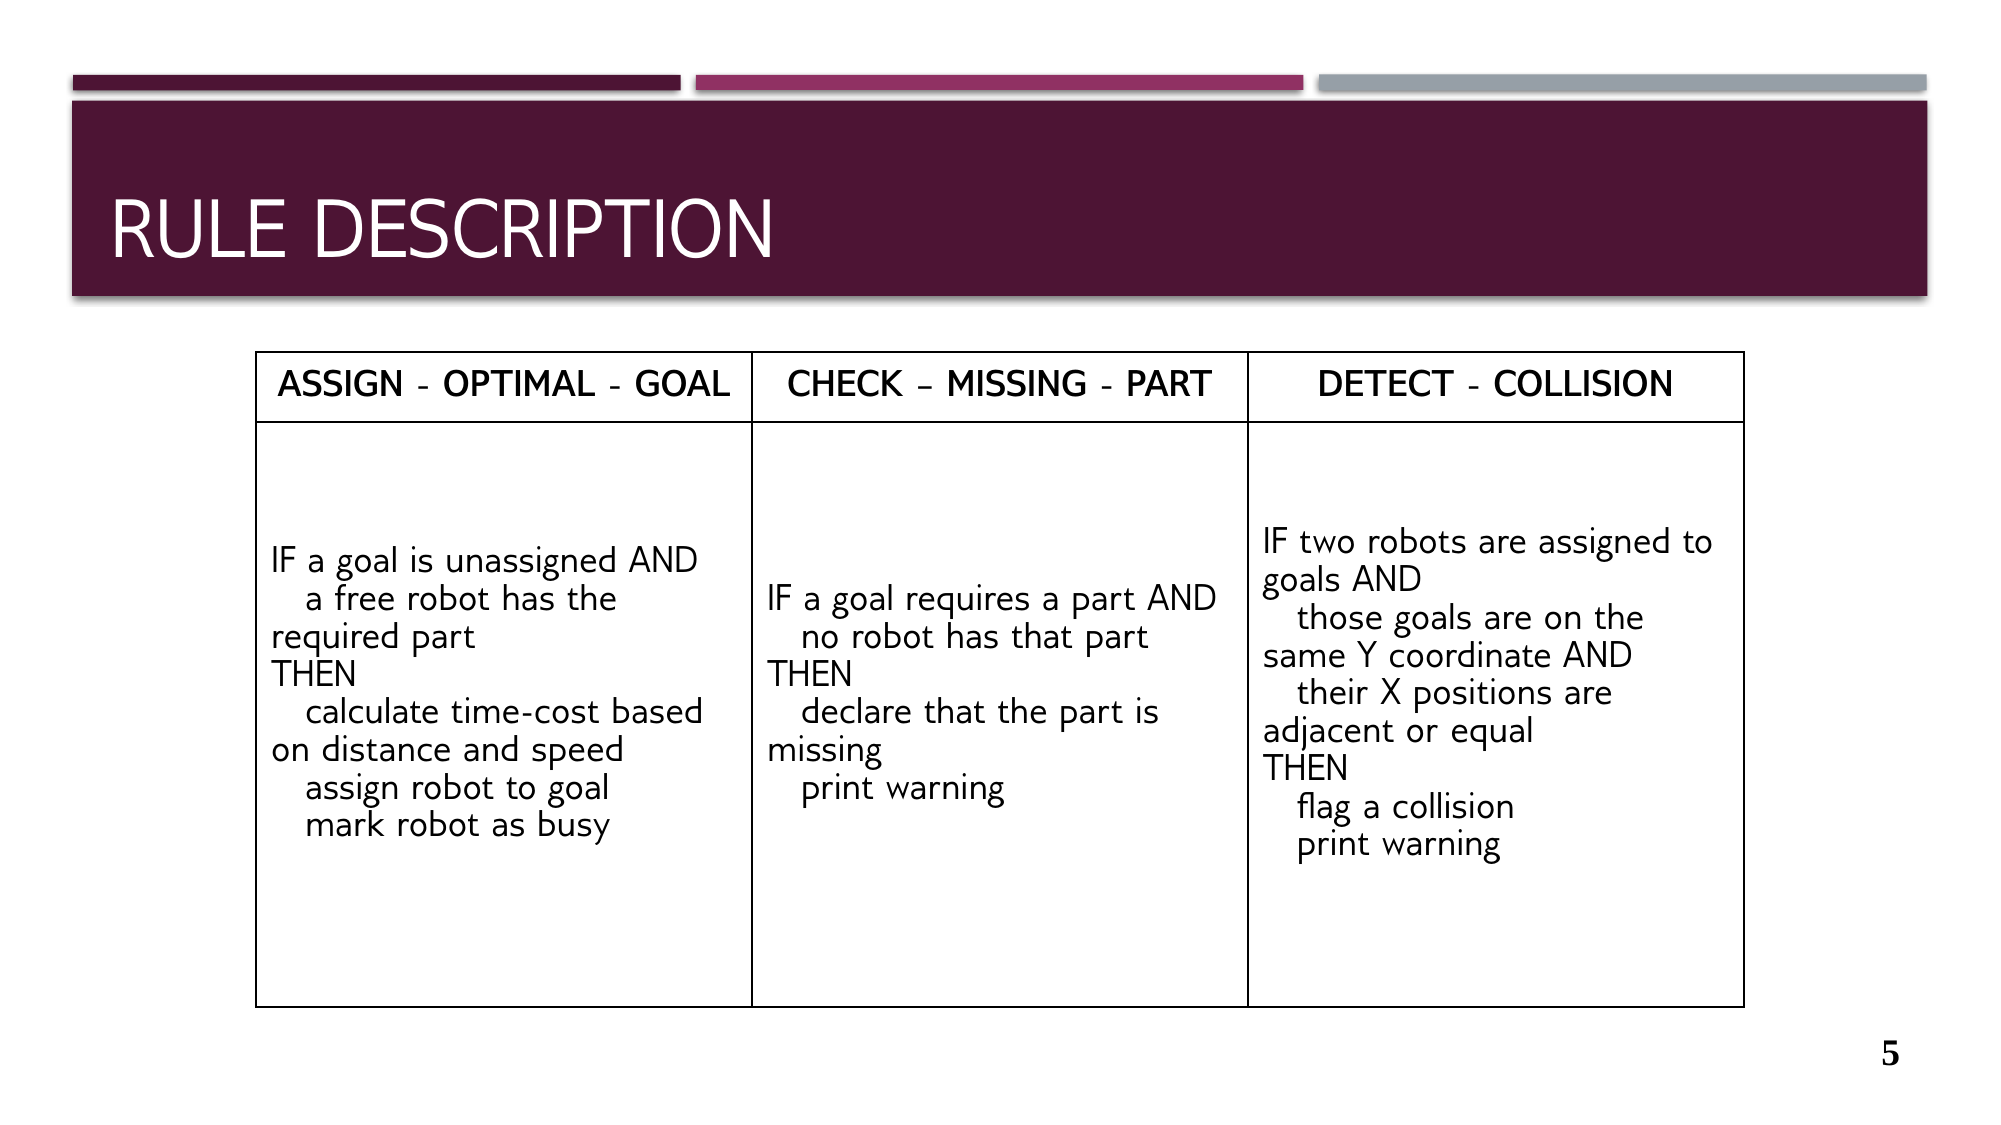

# Rule Description
| ASSIGN - OPTIMAL - GOAL | CHECK – MISSING - PART | DETECT - COLLISION |
| --- | --- | --- |
| IF a goal is unassigned AND a free robot has the required part THEN calculate time-cost based on distance and speed assign robot to goal mark robot as busy | IF a goal requires a part AND no robot has that part THEN declare that the part is missing print warning | IF two robots are assigned to goals AND those goals are on the same Y coordinate AND their X positions are adjacent or equal THEN flag a collision print warning |
5